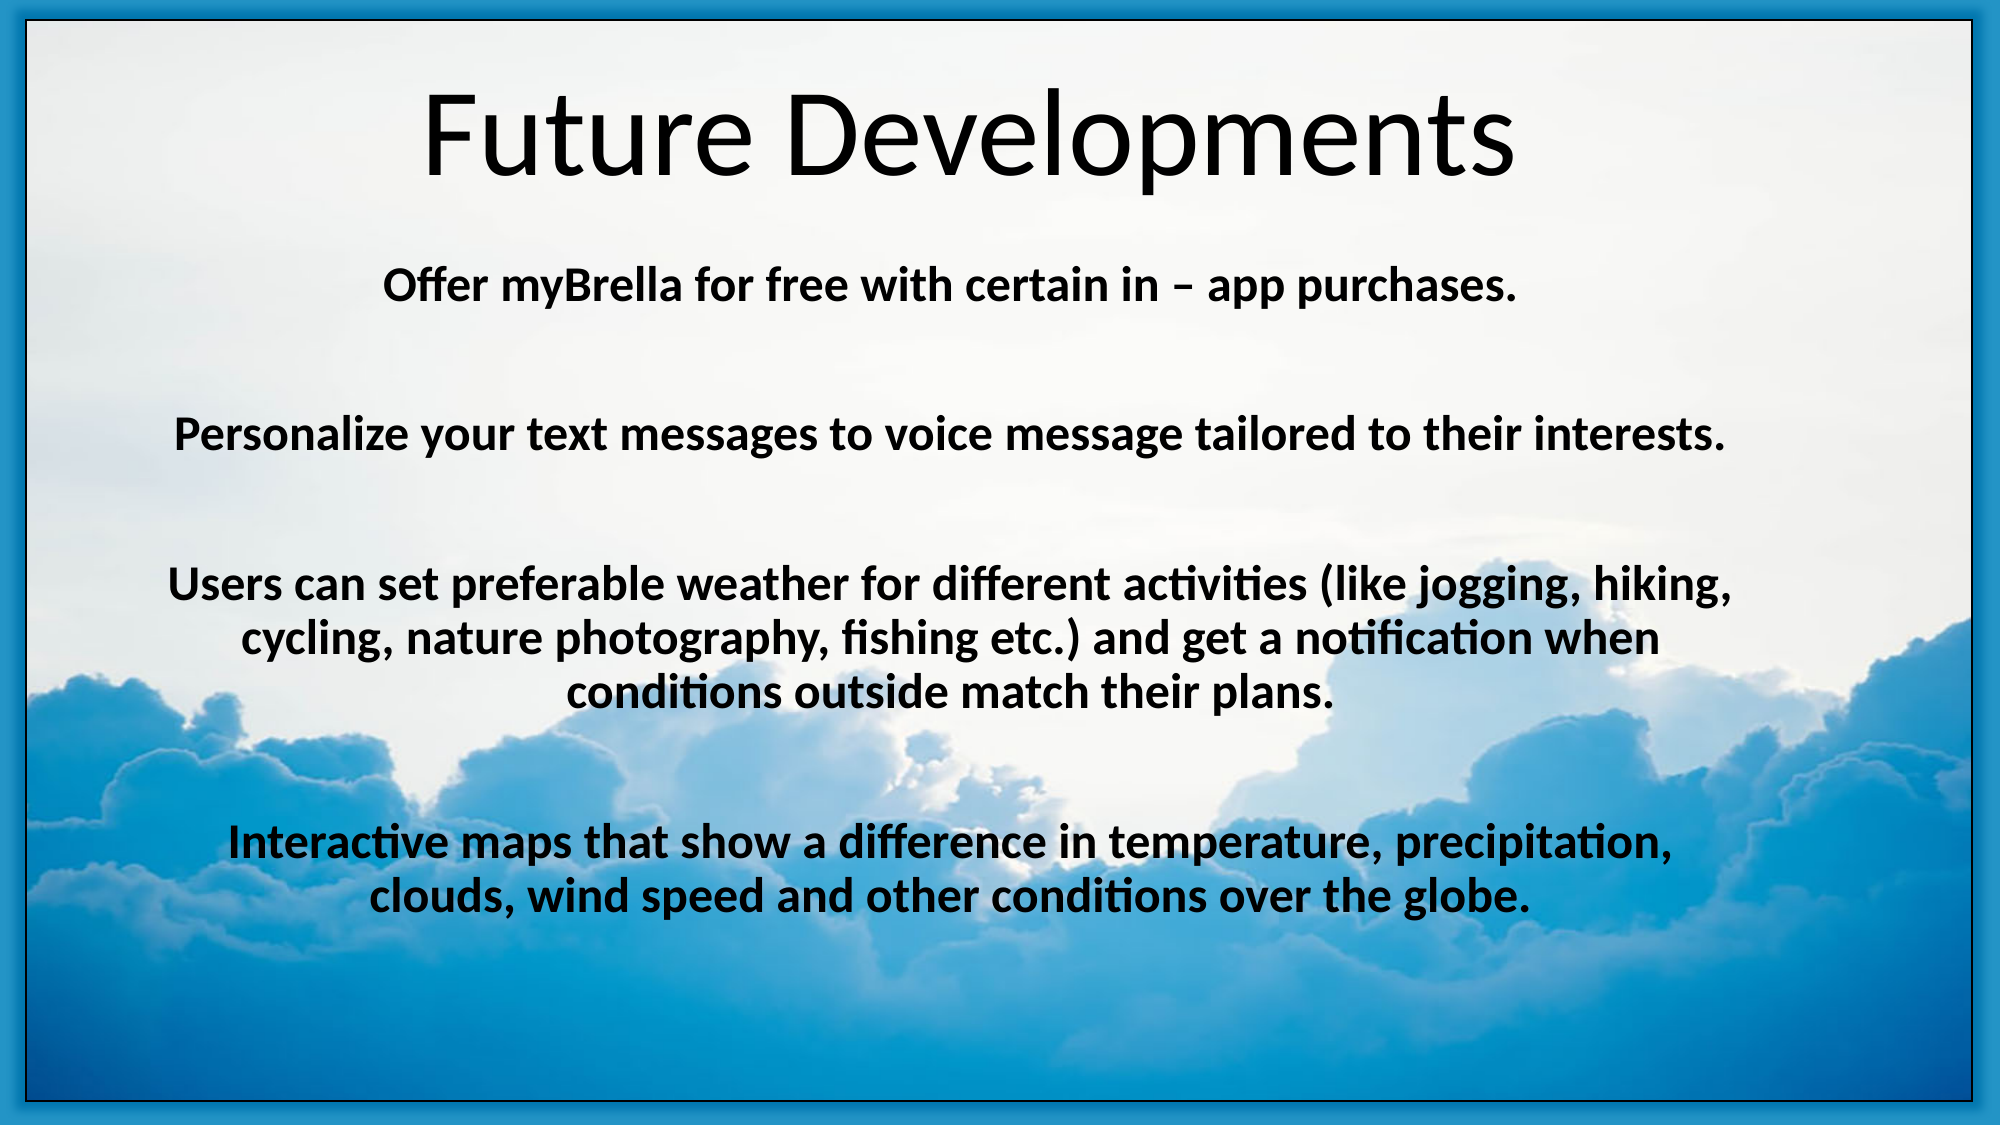

# Future Developments
Offer myBrella for free with certain in – app purchases.

Personalize your text messages to voice message tailored to their interests.

Users can set preferable weather for different activities (like jogging, hiking, cycling, nature photography, fishing etc.) and get a notification when conditions outside match their plans.

Interactive maps that show a difference in temperature, precipitation, clouds, wind speed and other conditions over the globe.